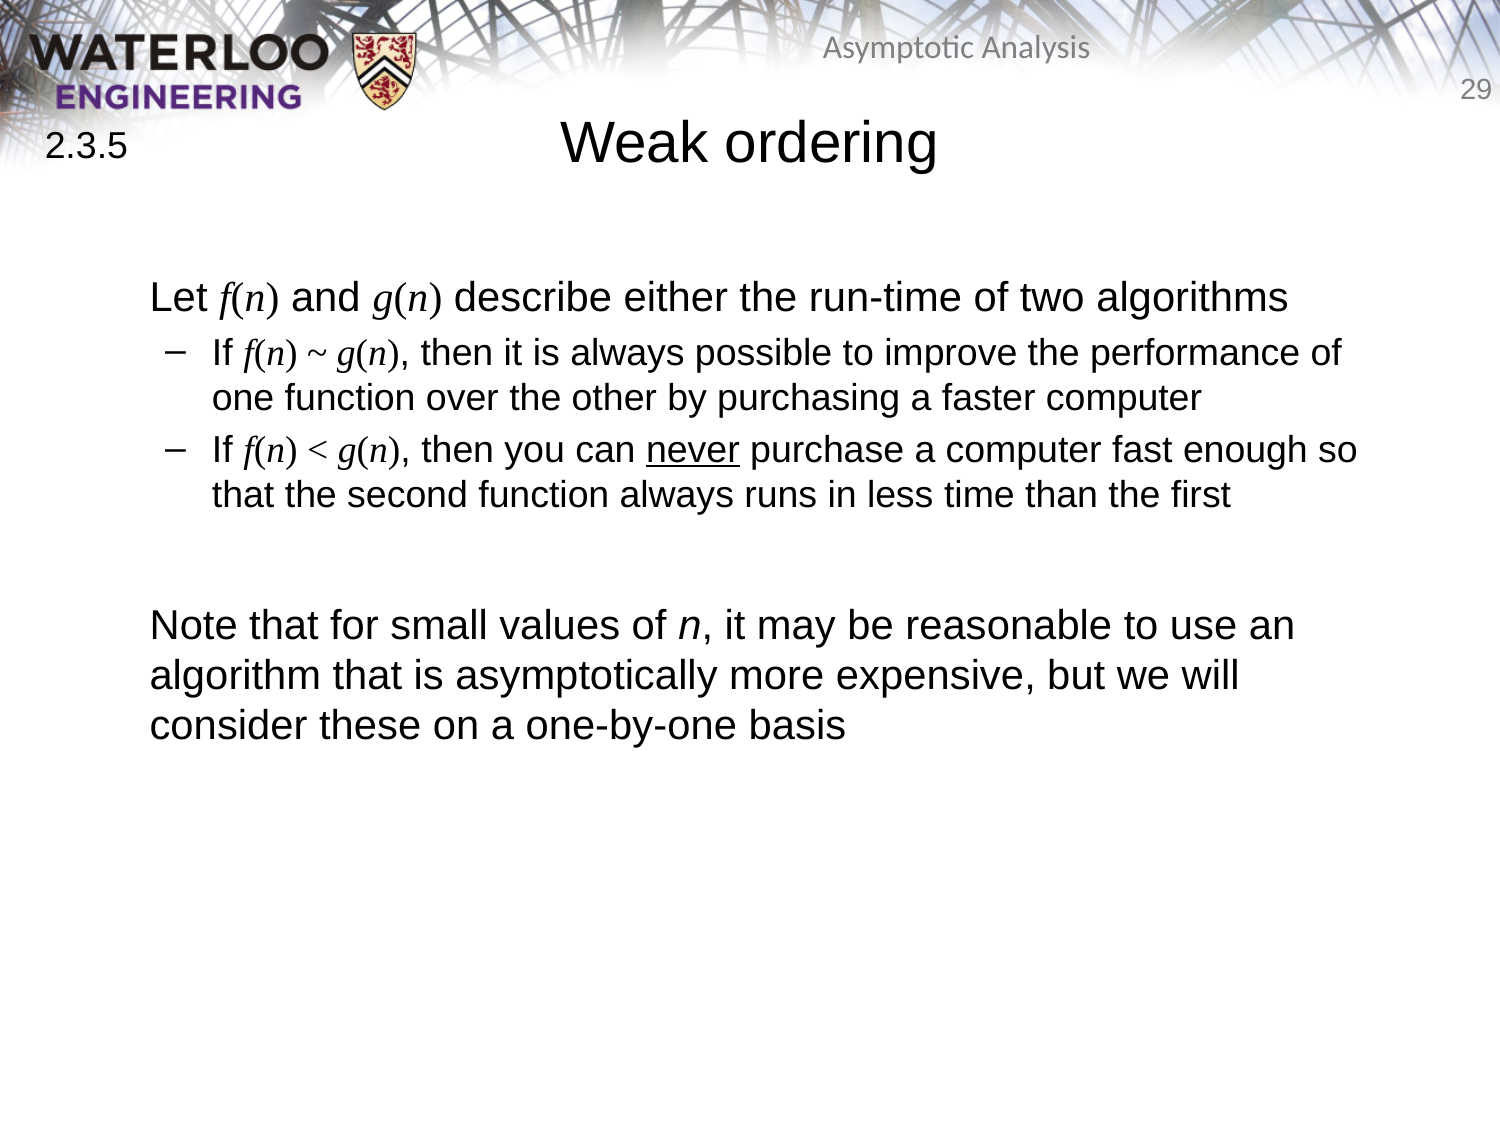

# Weak ordering
2.3.5
	Let f(n) and g(n) describe either the run-time of two algorithms
If f(n) ~ g(n), then it is always possible to improve the performance of one function over the other by purchasing a faster computer
If f(n) < g(n), then you can never purchase a computer fast enough so that the second function always runs in less time than the first

	Note that for small values of n, it may be reasonable to use an algorithm that is asymptotically more expensive, but we will consider these on a one-by-one basis